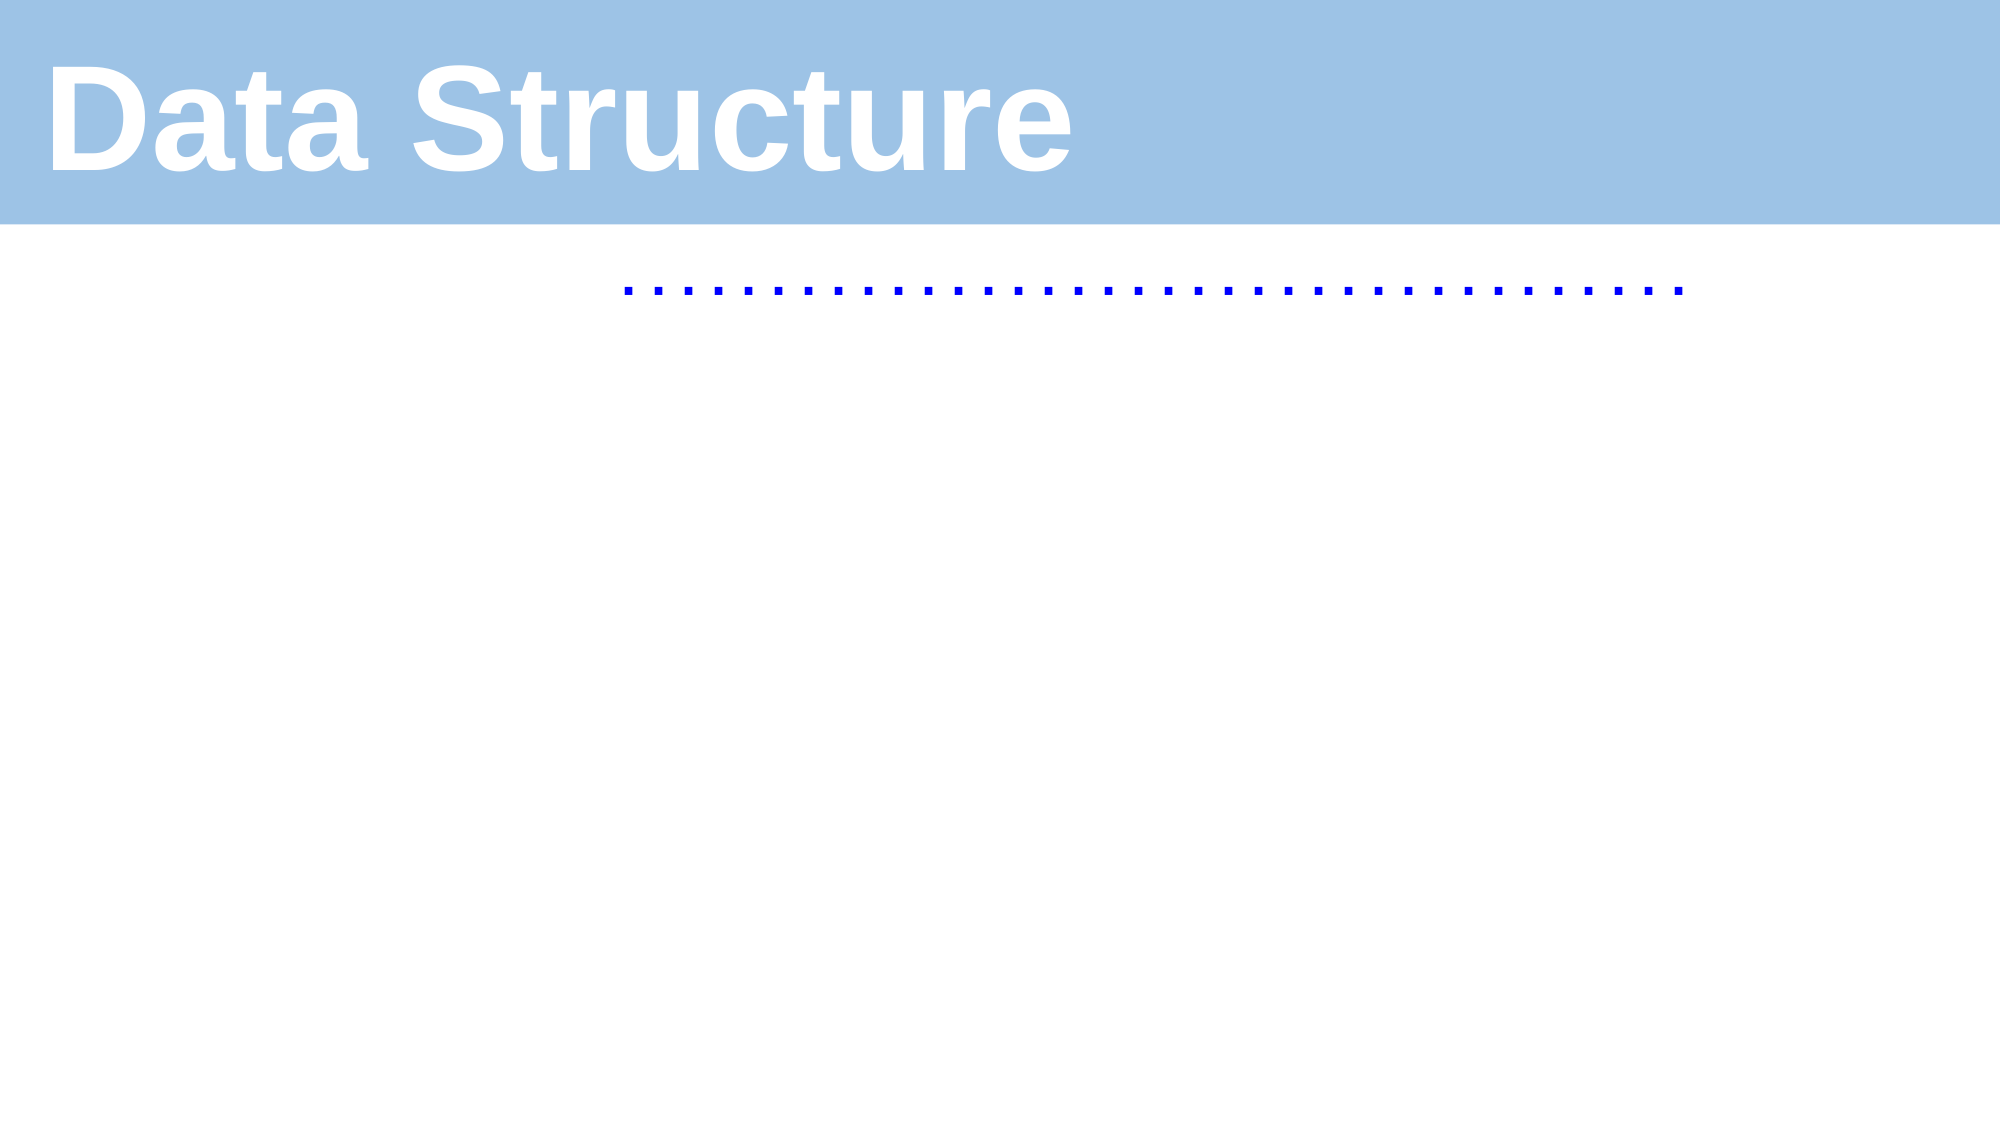

Data Structure
Data Structure ∙ ∙ ∙ ∙ ∙ ∙ ∙ ∙ ∙ ∙ ∙ ∙ ∙ ∙ ∙ ∙ ∙ ∙ ∙ ∙ ∙ ∙ ∙ ∙ ∙ ∙ ∙ ∙ ∙ ∙ ∙ ∙ ∙ ∙ ∙ ∙ 3
Array  ∙ ∙ ∙ ∙ ∙ ∙ ∙ ∙ ∙ ∙ ∙ ∙ ∙ ∙ ∙ ∙ ∙ ∙ ∙ ∙ ∙ ∙ ∙ ∙ ∙ ∙ ∙ ∙ ∙ ∙ ∙ ∙ ∙ ∙ ∙ ∙ ∙ ∙ ∙ ∙ ∙ ∙ 4
String ∙ ∙ ∙ ∙ ∙ ∙ ∙ ∙ ∙ ∙ ∙ ∙ ∙ ∙ ∙ ∙ ∙ ∙ ∙ ∙ ∙ ∙ ∙ ∙ ∙ ∙ ∙ ∙ ∙ ∙ ∙ ∙ ∙ ∙ ∙ ∙ ∙ ∙ ∙ ∙ Skip
Linked List  ∙ ∙ ∙ ∙ ∙ ∙ ∙ ∙ ∙ ∙ ∙ ∙ ∙ ∙ ∙ ∙ ∙ ∙ ∙ ∙ ∙ ∙ ∙ ∙ ∙ ∙ ∙ ∙ ∙ ∙ ∙ ∙ ∙ ∙ ∙ ∙ ∙ ∙
Stack  ∙ ∙ ∙ ∙ ∙ ∙ ∙ ∙ ∙ ∙ ∙ ∙ ∙ ∙ ∙ ∙ ∙ ∙ ∙ ∙ ∙ ∙ ∙ ∙ ∙ ∙ ∙ ∙ ∙ ∙ ∙ ∙ ∙ ∙ ∙ ∙ ∙ ∙ ∙ ∙ ∙ ∙
Queue  ∙ ∙ ∙ ∙ ∙ ∙ ∙ ∙ ∙ ∙ ∙ ∙ ∙ ∙ ∙ ∙ ∙ ∙ ∙ ∙ ∙ ∙ ∙ ∙ ∙ ∙ ∙ ∙ ∙ ∙ ∙ ∙ ∙ ∙ ∙ ∙ ∙ ∙ ∙ ∙ ∙
Tree ∙ ∙ ∙ ∙ ∙ ∙ ∙ ∙ ∙ ∙ ∙ ∙ ∙ ∙ ∙ ∙ ∙ ∙ ∙ ∙ ∙ ∙ ∙ ∙ ∙ ∙ ∙ ∙ ∙ ∙ ∙ ∙ ∙ ∙ ∙ ∙ ∙ ∙ ∙ ∙ ∙ ∙
Hashing ∙ ∙ ∙ ∙ ∙ ∙ ∙ ∙ ∙ ∙ ∙ ∙ ∙ ∙ ∙ ∙ ∙ ∙ ∙ ∙ ∙ ∙ ∙ ∙ ∙ ∙ ∙ ∙ ∙ ∙ ∙ ∙ ∙ ∙ ∙ ∙ ∙
Graph ∙ ∙ ∙ ∙ ∙ ∙ ∙ ∙ ∙ ∙ ∙ ∙ ∙ ∙ ∙ ∙ ∙ ∙ ∙ ∙ ∙ ∙ ∙ ∙ ∙ ∙ ∙ ∙ ∙ ∙ ∙ ∙ ∙ ∙ ∙ ∙ ∙
Matrix ∙ ∙ ∙ ∙ ∙ ∙ ∙ ∙ ∙ ∙ ∙ ∙ ∙ ∙ ∙ ∙ ∙ ∙ ∙ ∙ ∙ ∙ ∙ ∙ ∙ ∙ ∙ ∙ ∙ ∙ ∙ ∙ ∙ ∙ ∙ ∙ ∙
Set ∙ ∙ ∙ ∙ ∙ ∙ ∙ ∙ ∙ ∙ ∙ ∙ ∙ ∙ ∙ ∙ ∙ ∙ ∙ ∙ ∙ ∙ ∙ ∙ ∙ ∙ ∙ ∙ ∙ ∙ ∙ ∙ ∙ ∙ ∙ ∙ ∙
Map ∙ ∙ ∙ ∙ ∙ ∙ ∙ ∙ ∙ ∙ ∙ ∙ ∙ ∙ ∙ ∙ ∙ ∙ ∙ ∙ ∙ ∙ ∙ ∙ ∙ ∙ ∙ ∙ ∙ ∙ ∙ ∙ ∙ ∙ ∙ ∙ ∙
Advanced ∙ ∙ ∙ ∙ ∙ ∙ ∙ ∙ ∙ ∙ ∙ ∙ ∙ ∙ ∙ ∙ ∙ ∙ ∙ ∙ ∙ ∙ ∙ ∙ ∙ ∙ ∙ ∙ ∙ ∙ ∙ ∙ ∙ ∙ ∙ ∙ ∙